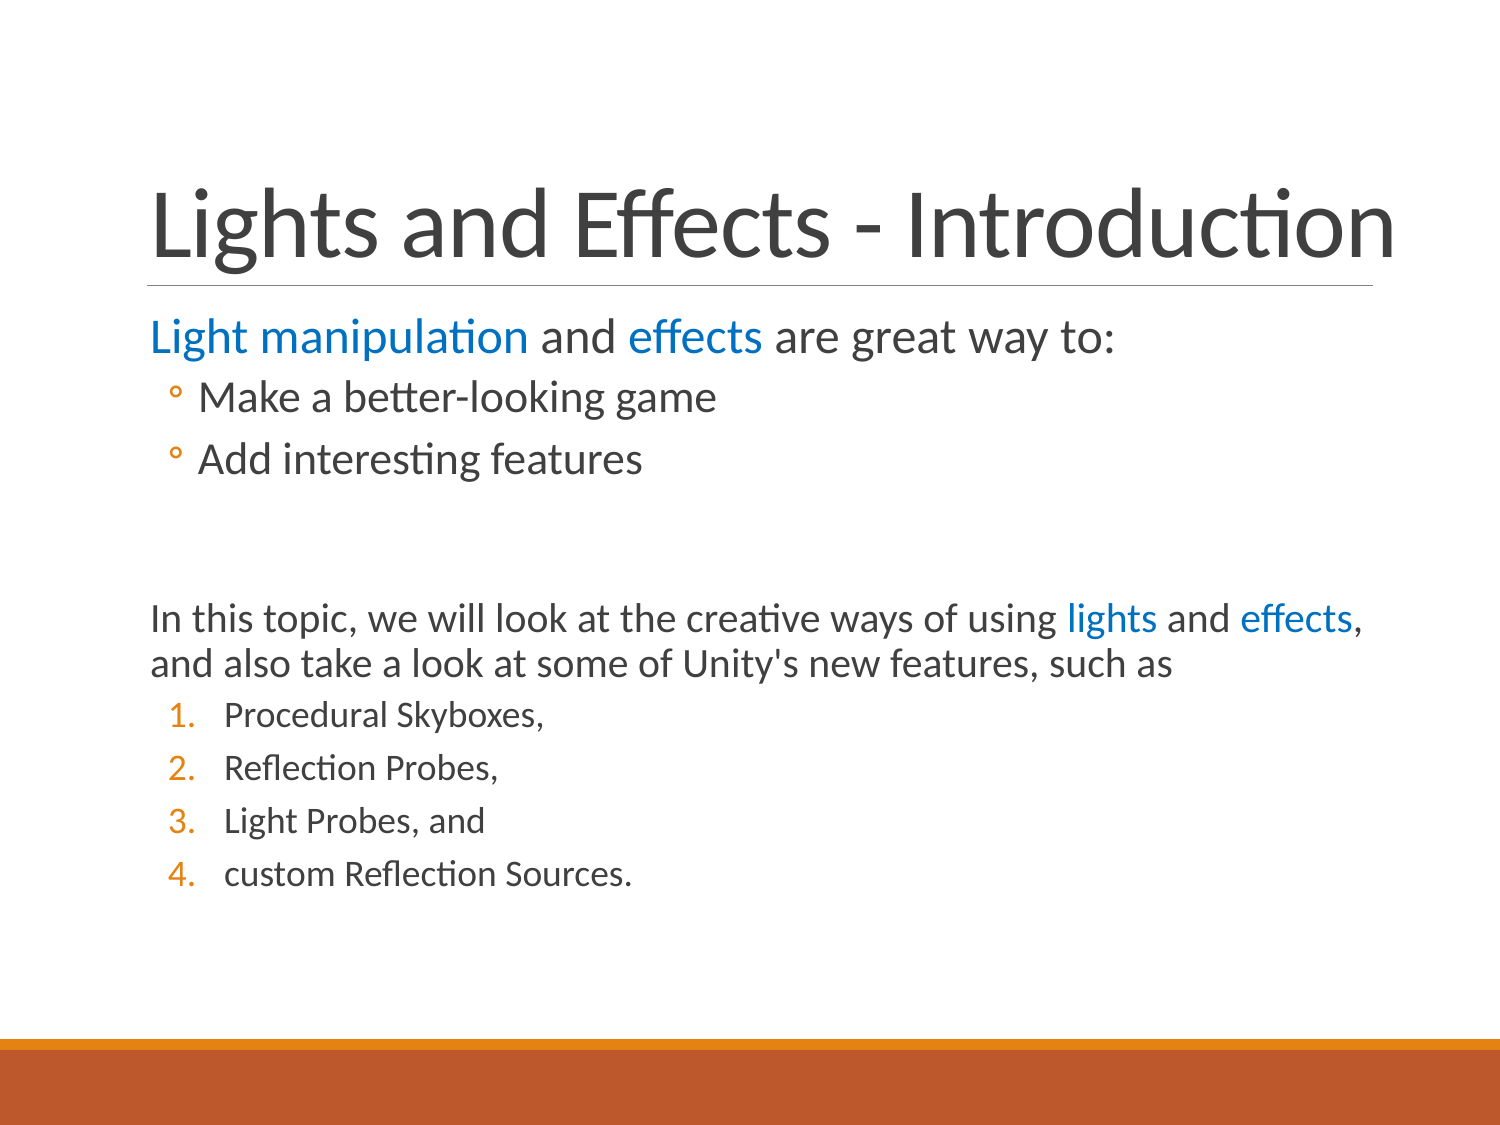

# Lights and Effects - Introduction
Light manipulation and effects are great way to:
Make a better-looking game
Add interesting features

In this topic, we will look at the creative ways of using lights and effects, and also take a look at some of Unity's new features, such as
Procedural Skyboxes,
Reflection Probes,
Light Probes, and
custom Reflection Sources.